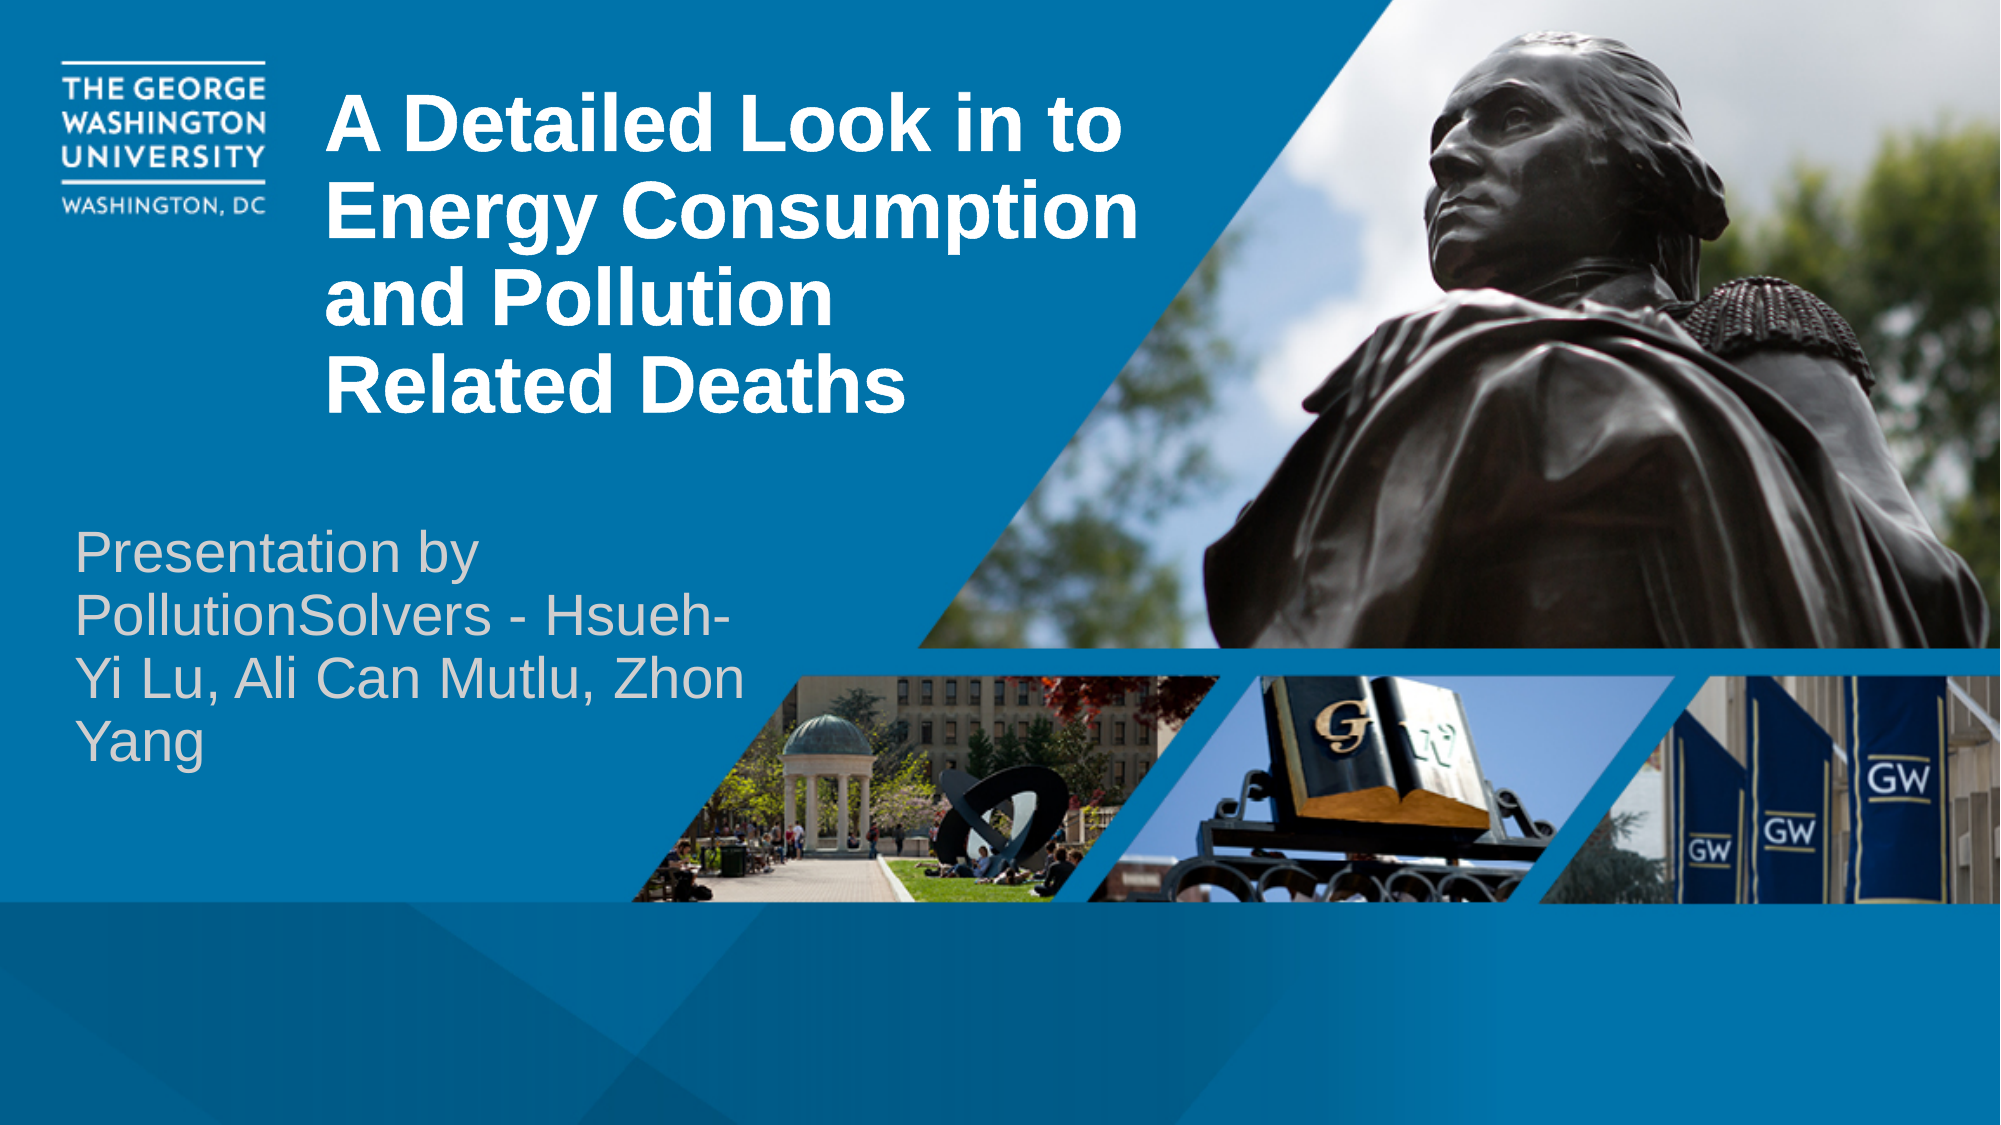

# A Detailed Look in to Energy Consumption and Pollution Related Deaths
Presentation by PollutionSolvers - Hsueh-Yi Lu, Ali Can Mutlu, Zhon Yang